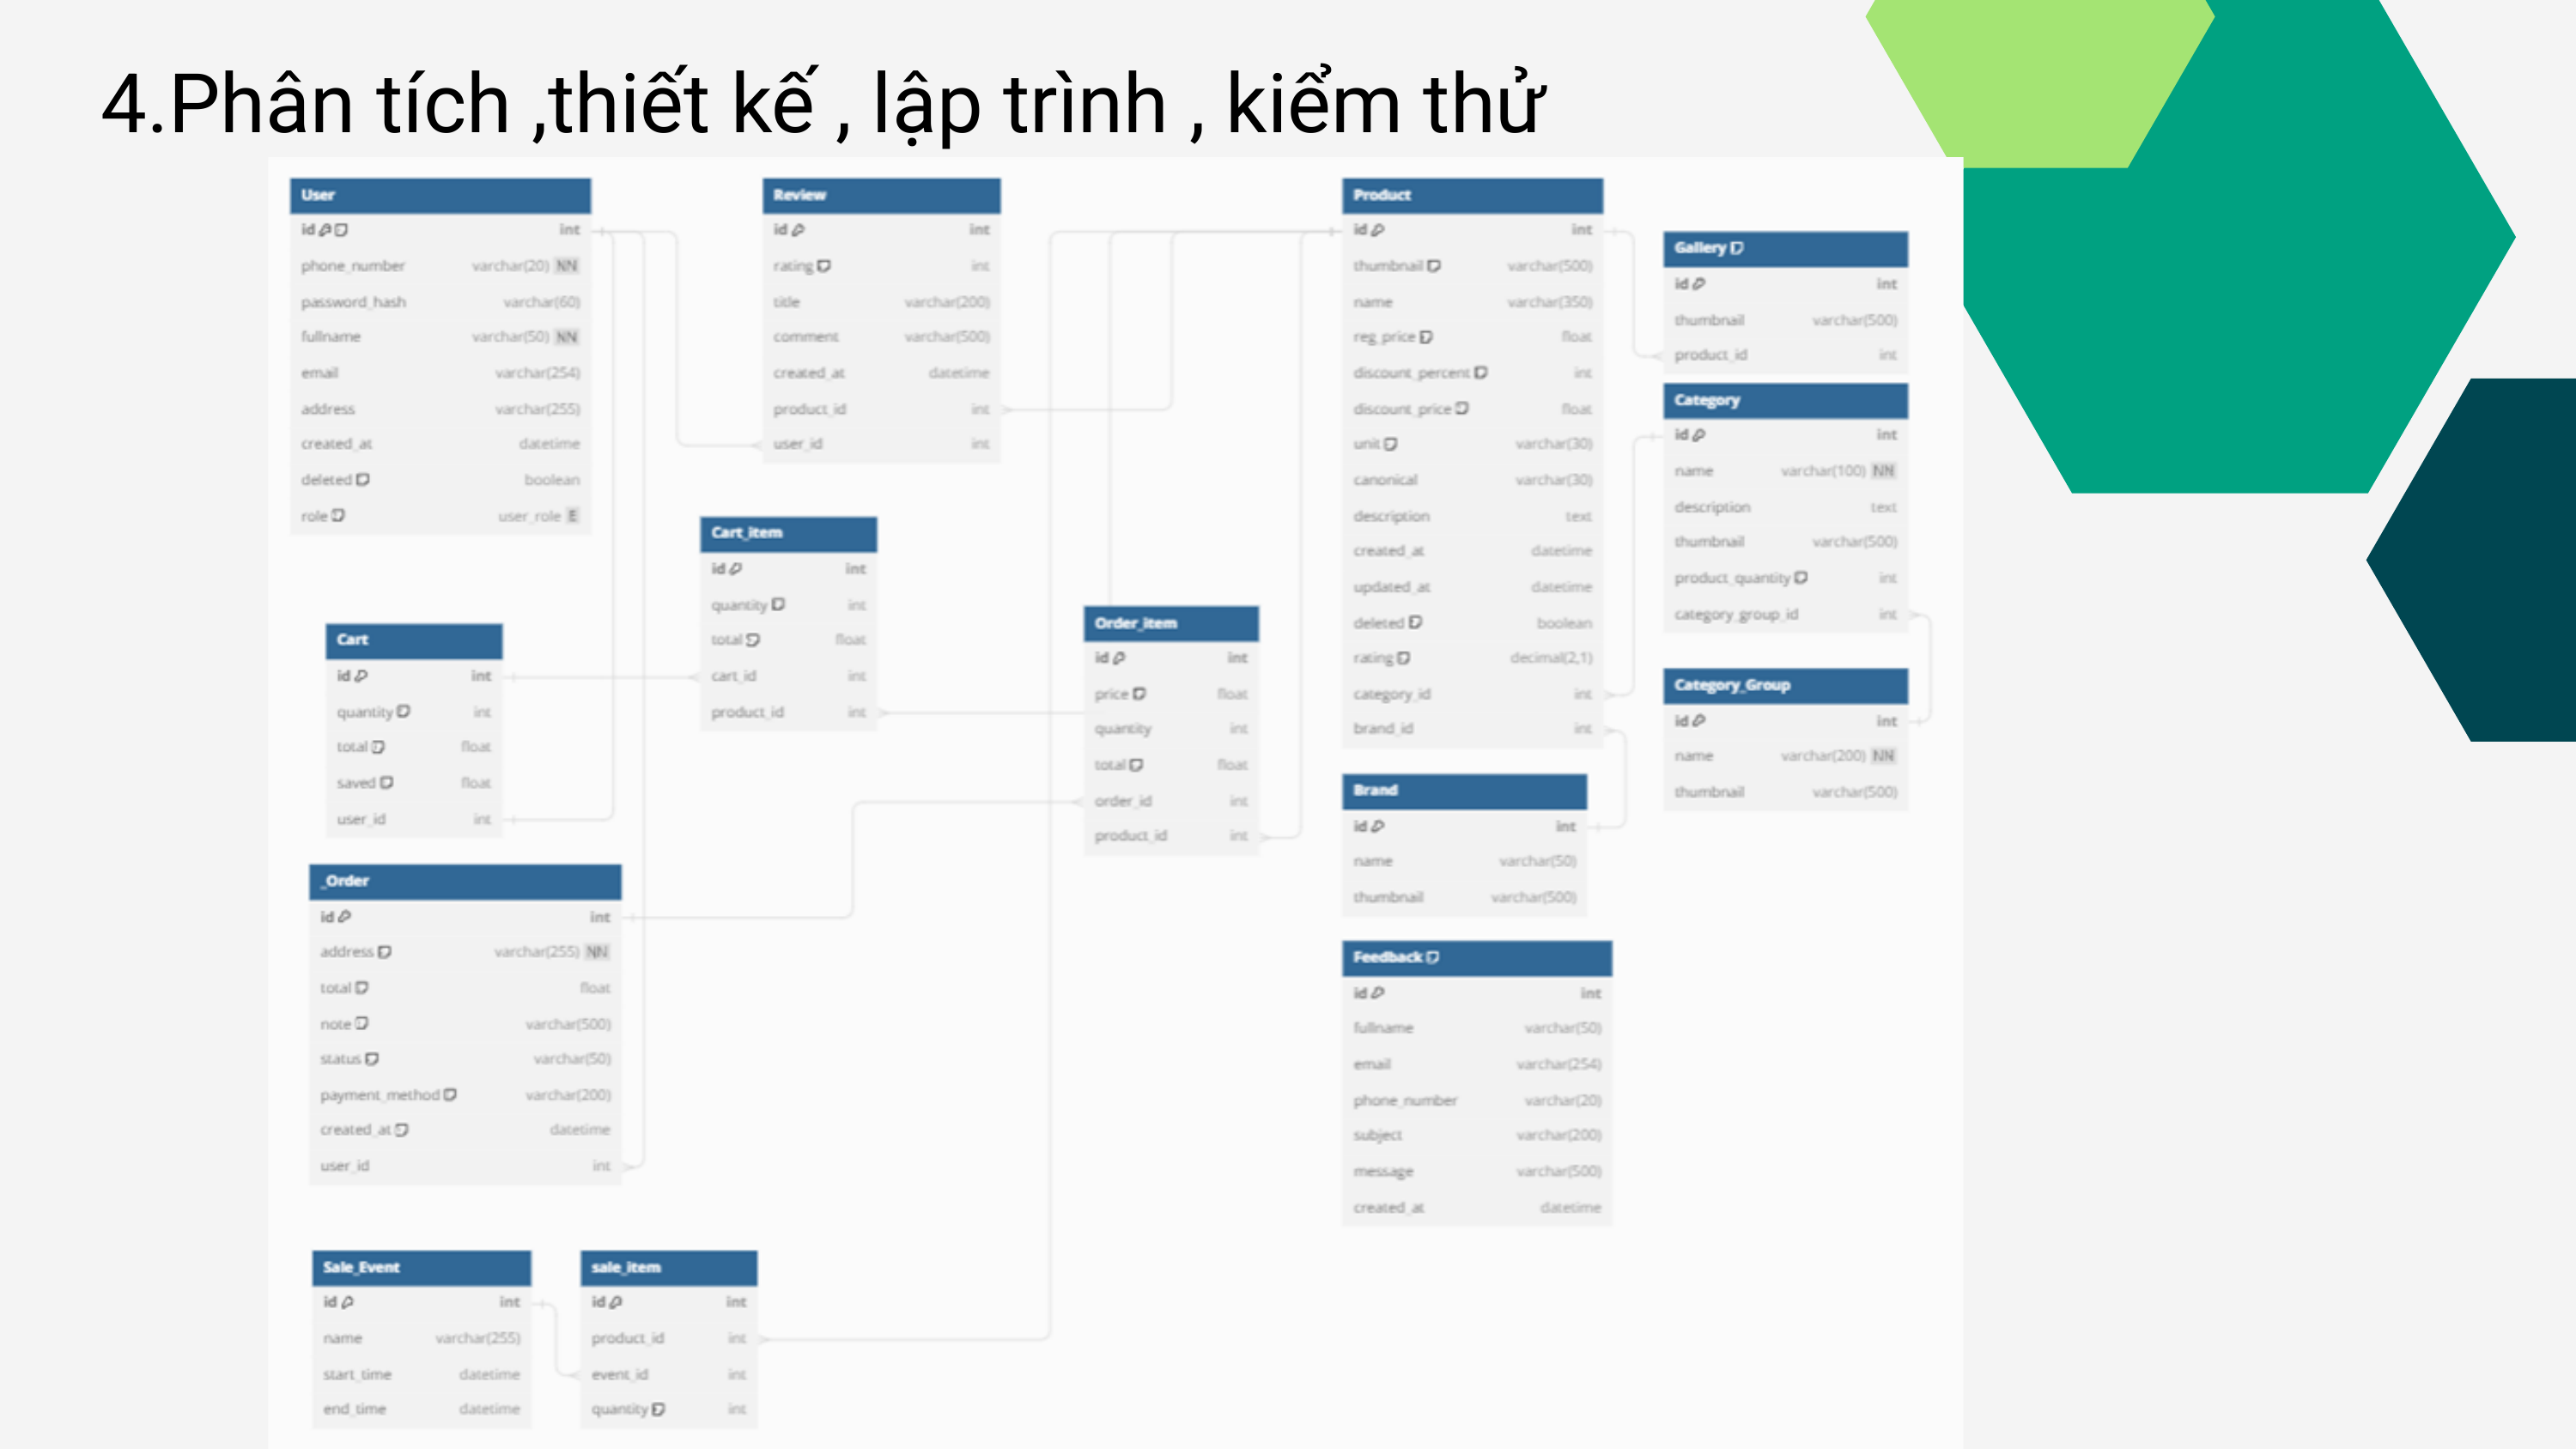

4.Phân tích ,thiết kế , lập trình , kiểm thử